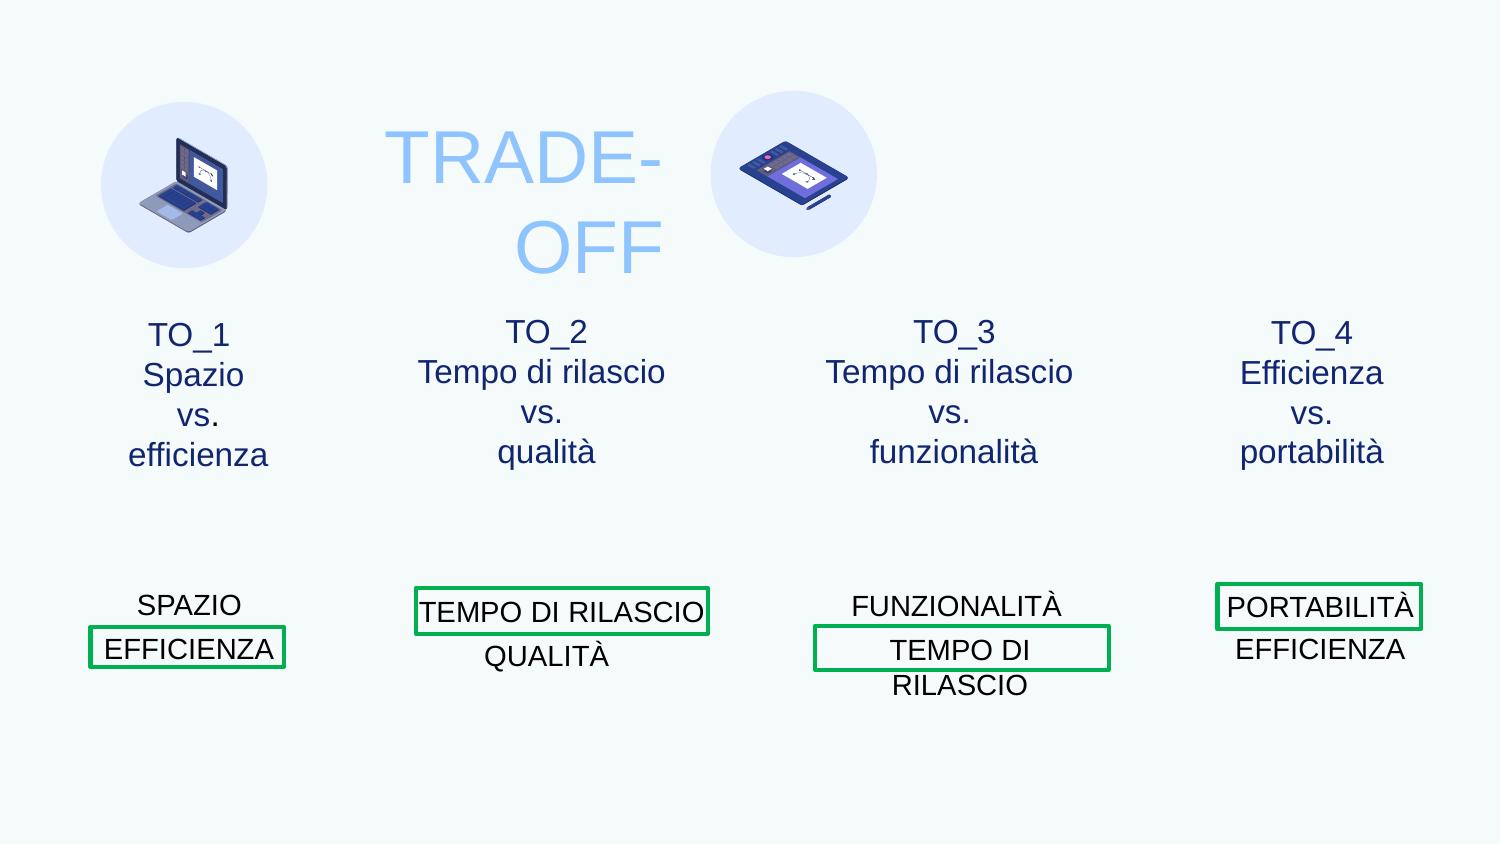

TRADE-OFF

TO_1
Spazio
 vs.
 efficienza
TO_4
Efficienza
 vs.
portabilità
# TO_3 Tempo di rilascio vs. funzionalità
TO_2
Tempo di rilascio
vs.
qualità
SPAZIO
FUNZIONALITÀ
PORTABILITÀ

TEMPO DI RILASCIO

TEMPO DI RILASCIO
EFFICIENZA
EFFICIENZA
QUALITÀ